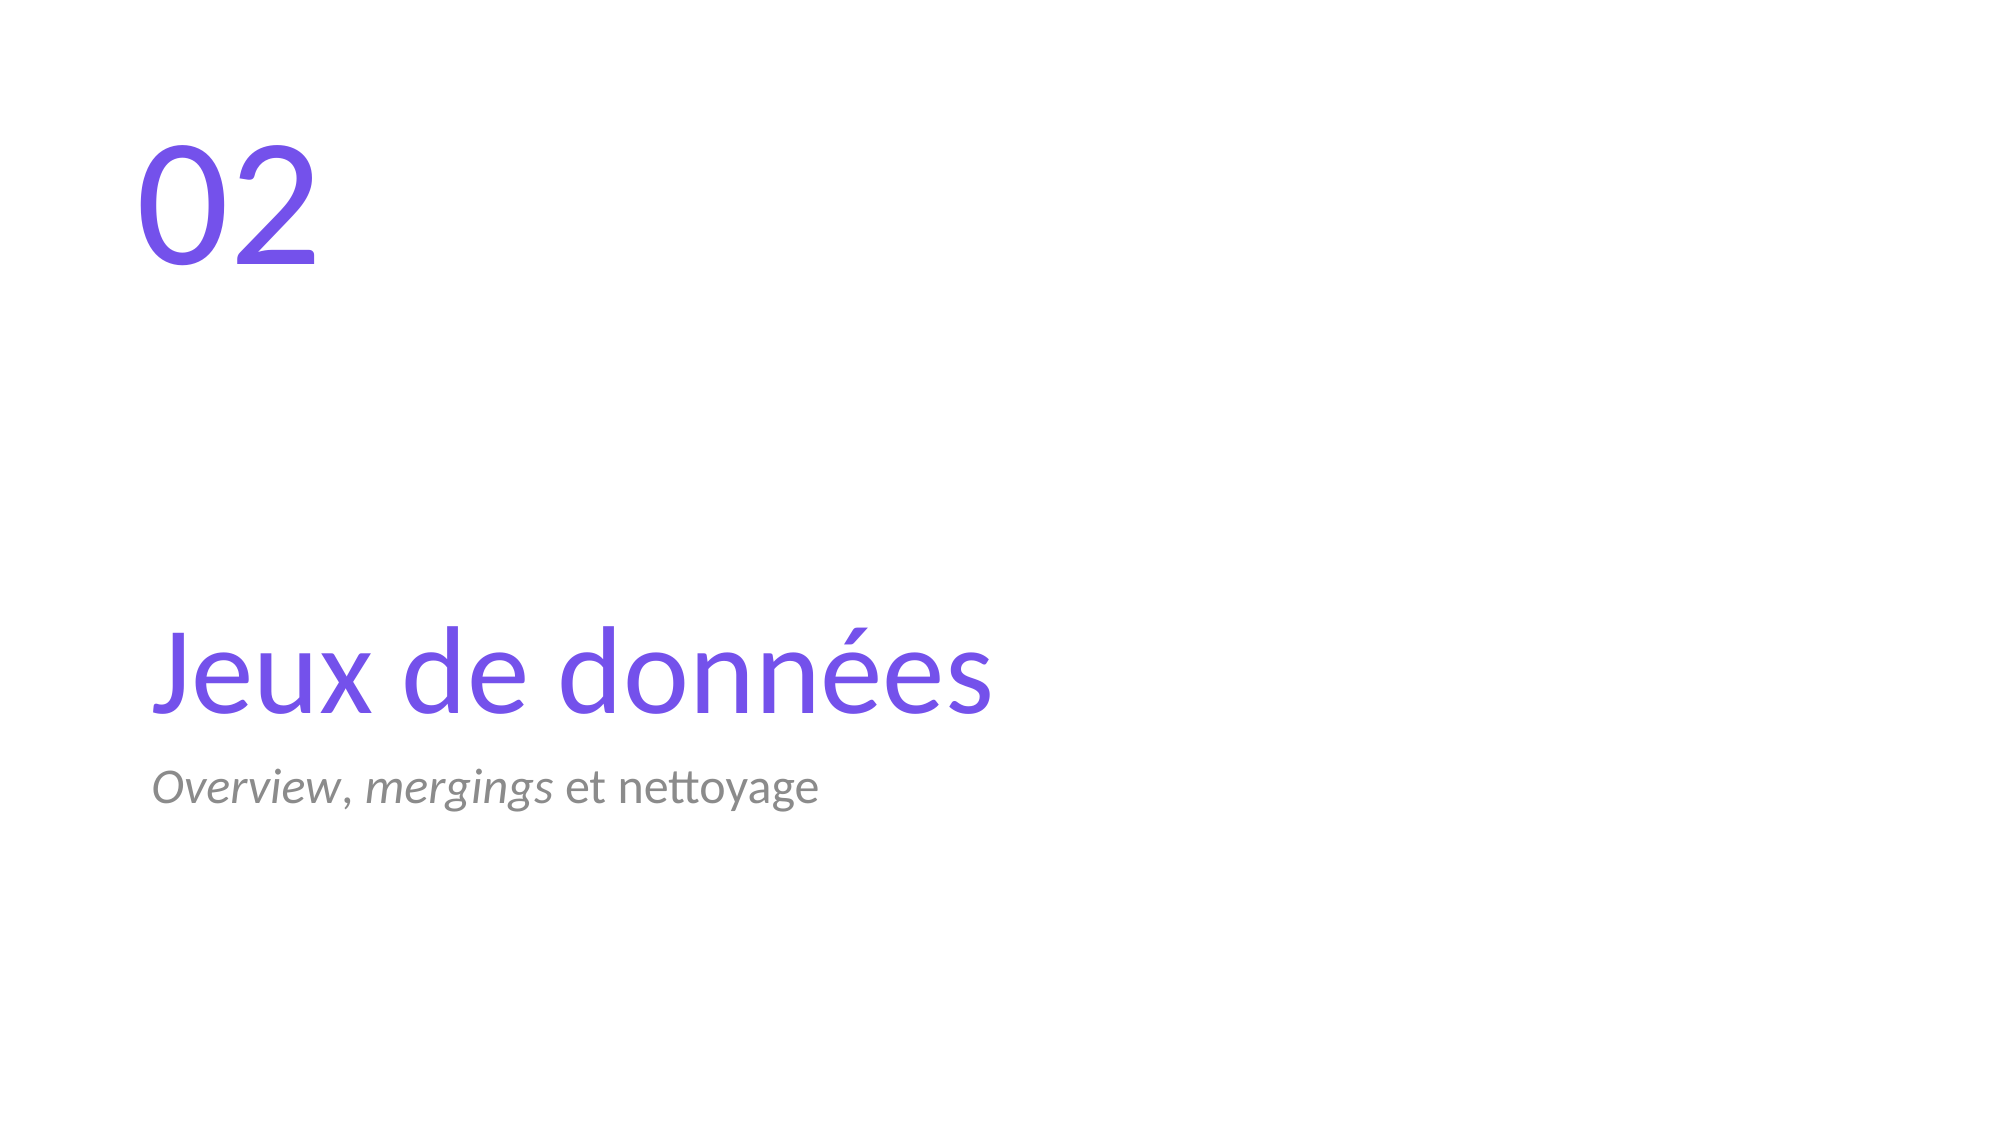

02
# Jeux de données
Overview, mergings et nettoyage